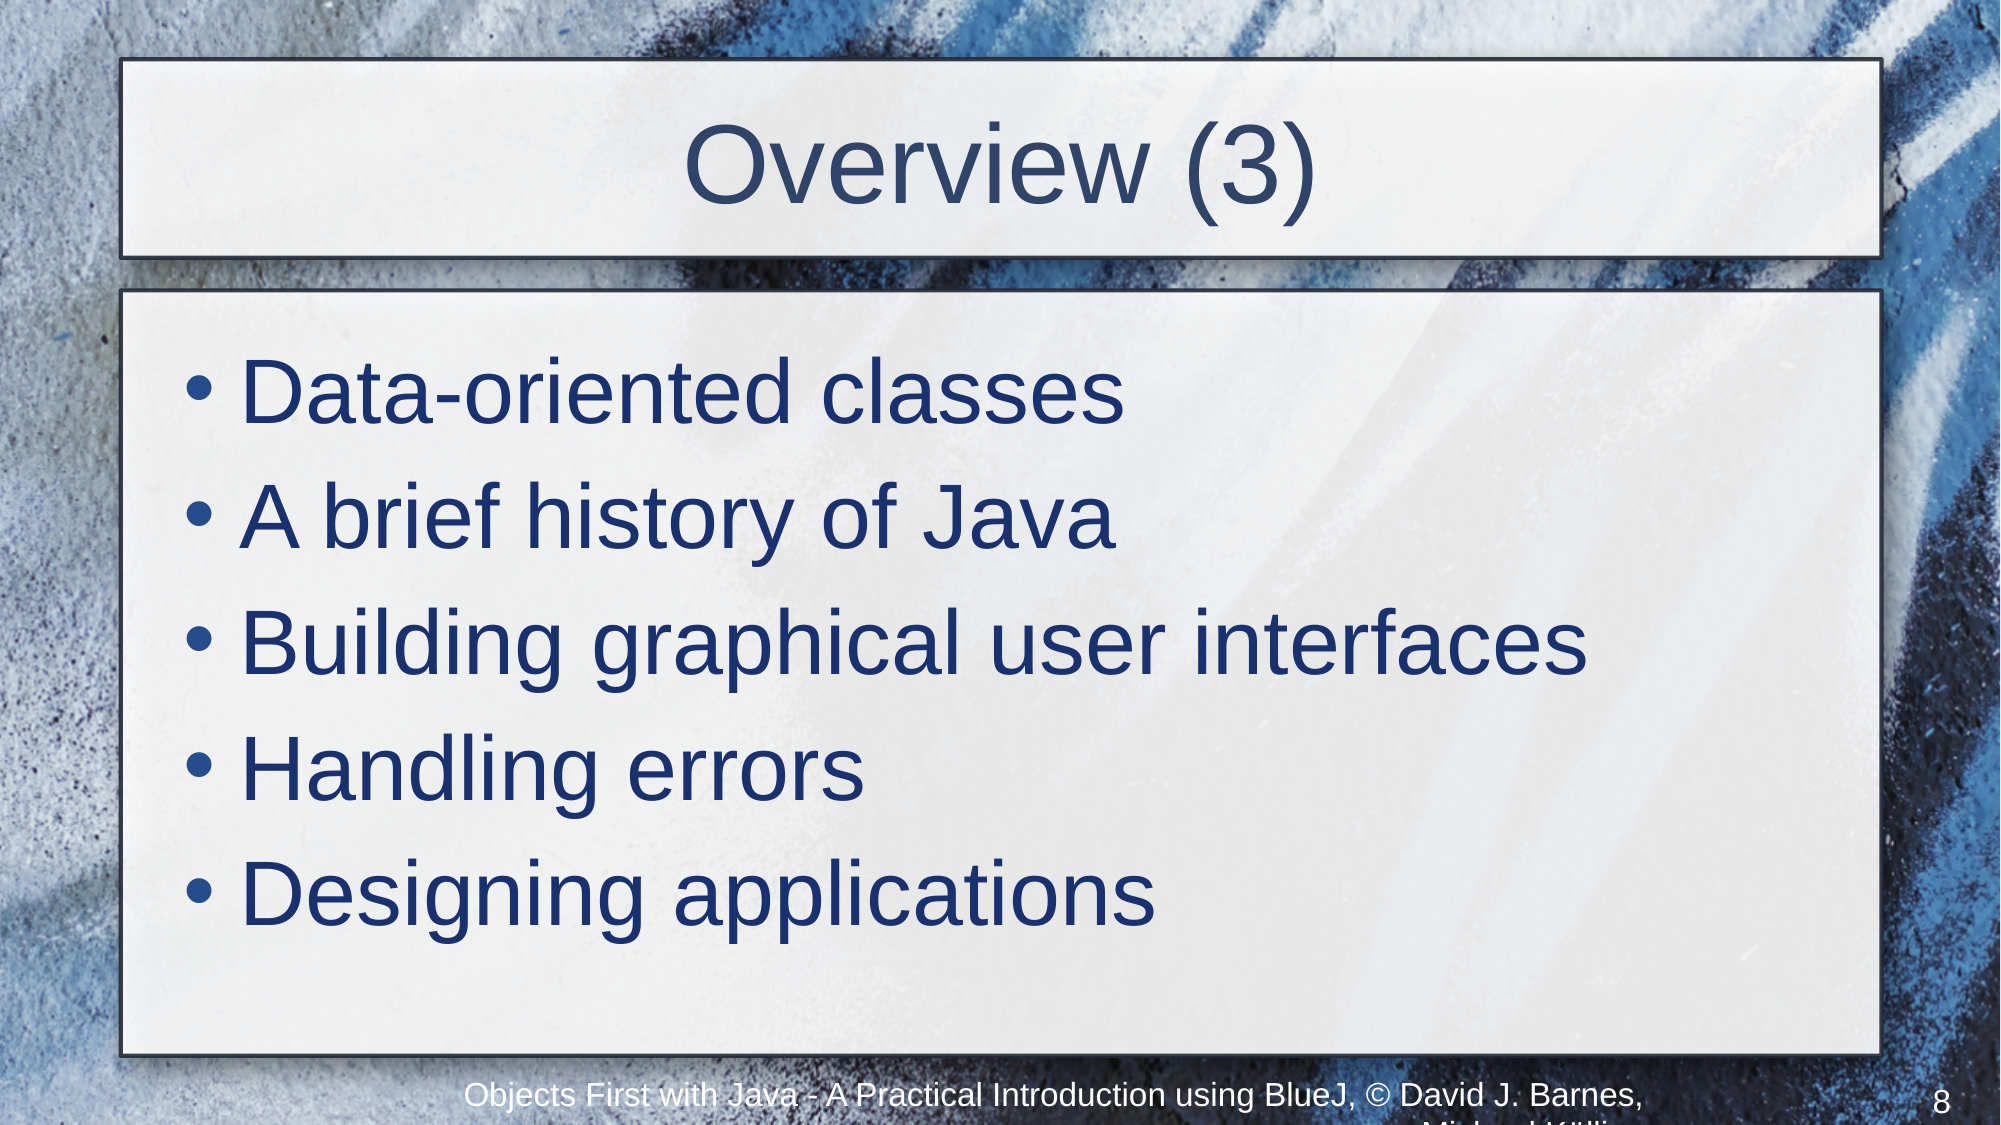

# Overview (3)
Data-oriented classes
A brief history of Java
Building graphical user interfaces
Handling errors
Designing applications
8